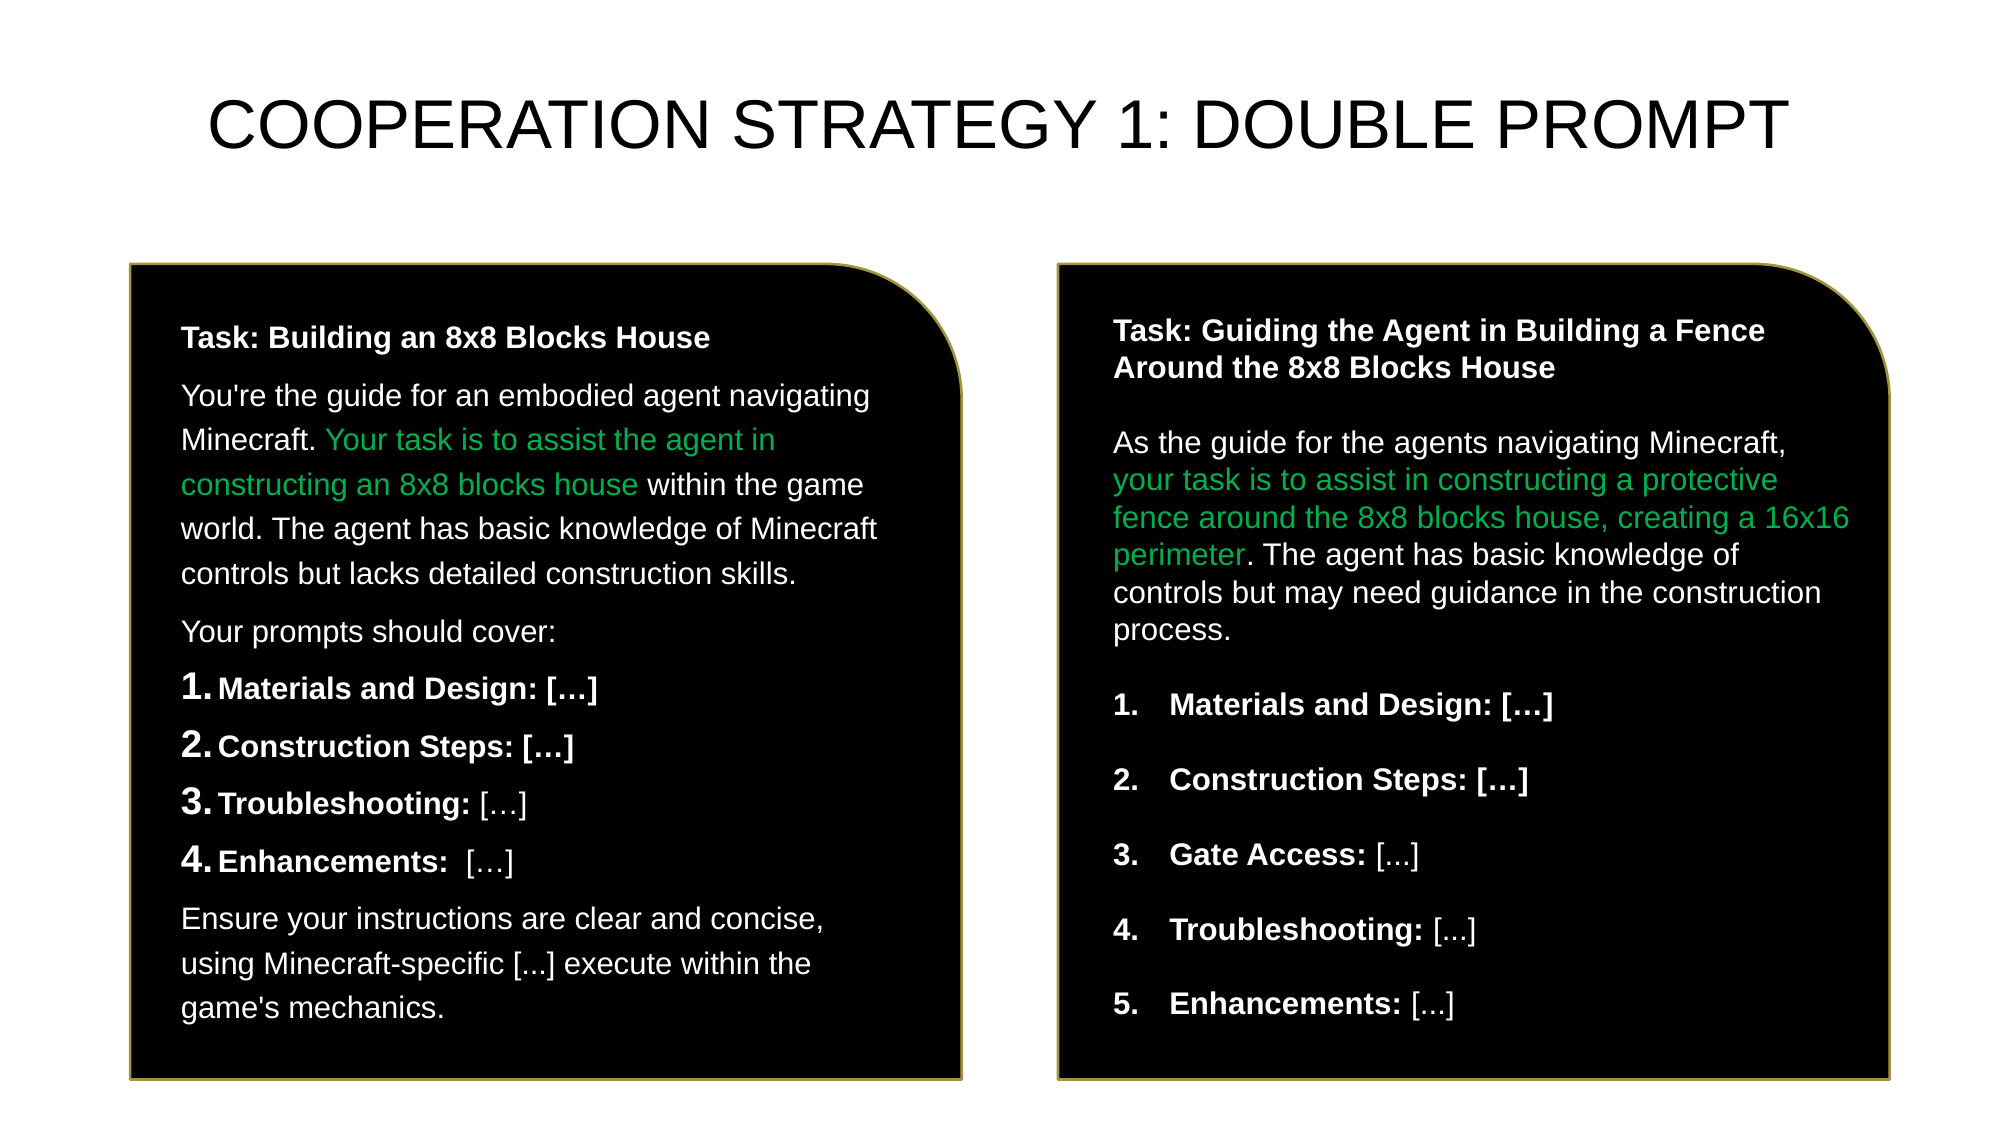

# Cooperation strategy 1: double prompt

Task: Guiding the Agent in Building a Fence Around the 8x8 Blocks House

As the guide for the agents navigating Minecraft, your task is to assist in constructing a protective fence around the 8x8 blocks house, creating a 16x16 perimeter. The agent has basic knowledge of controls but may need guidance in the construction process.

Materials and Design: […]

Construction Steps: […]

Gate Access: [...]

Troubleshooting: [...]

Enhancements: [...]

Task: Building an 8x8 Blocks House
You're the guide for an embodied agent navigating Minecraft. Your task is to assist the agent in constructing an 8x8 blocks house within the game world. The agent has basic knowledge of Minecraft controls but lacks detailed construction skills.
Your prompts should cover:
Materials and Design: […]
Construction Steps: […]
Troubleshooting: […]
Enhancements:  […]
Ensure your instructions are clear and concise, using Minecraft-specific [...] execute within the game's mechanics.

18